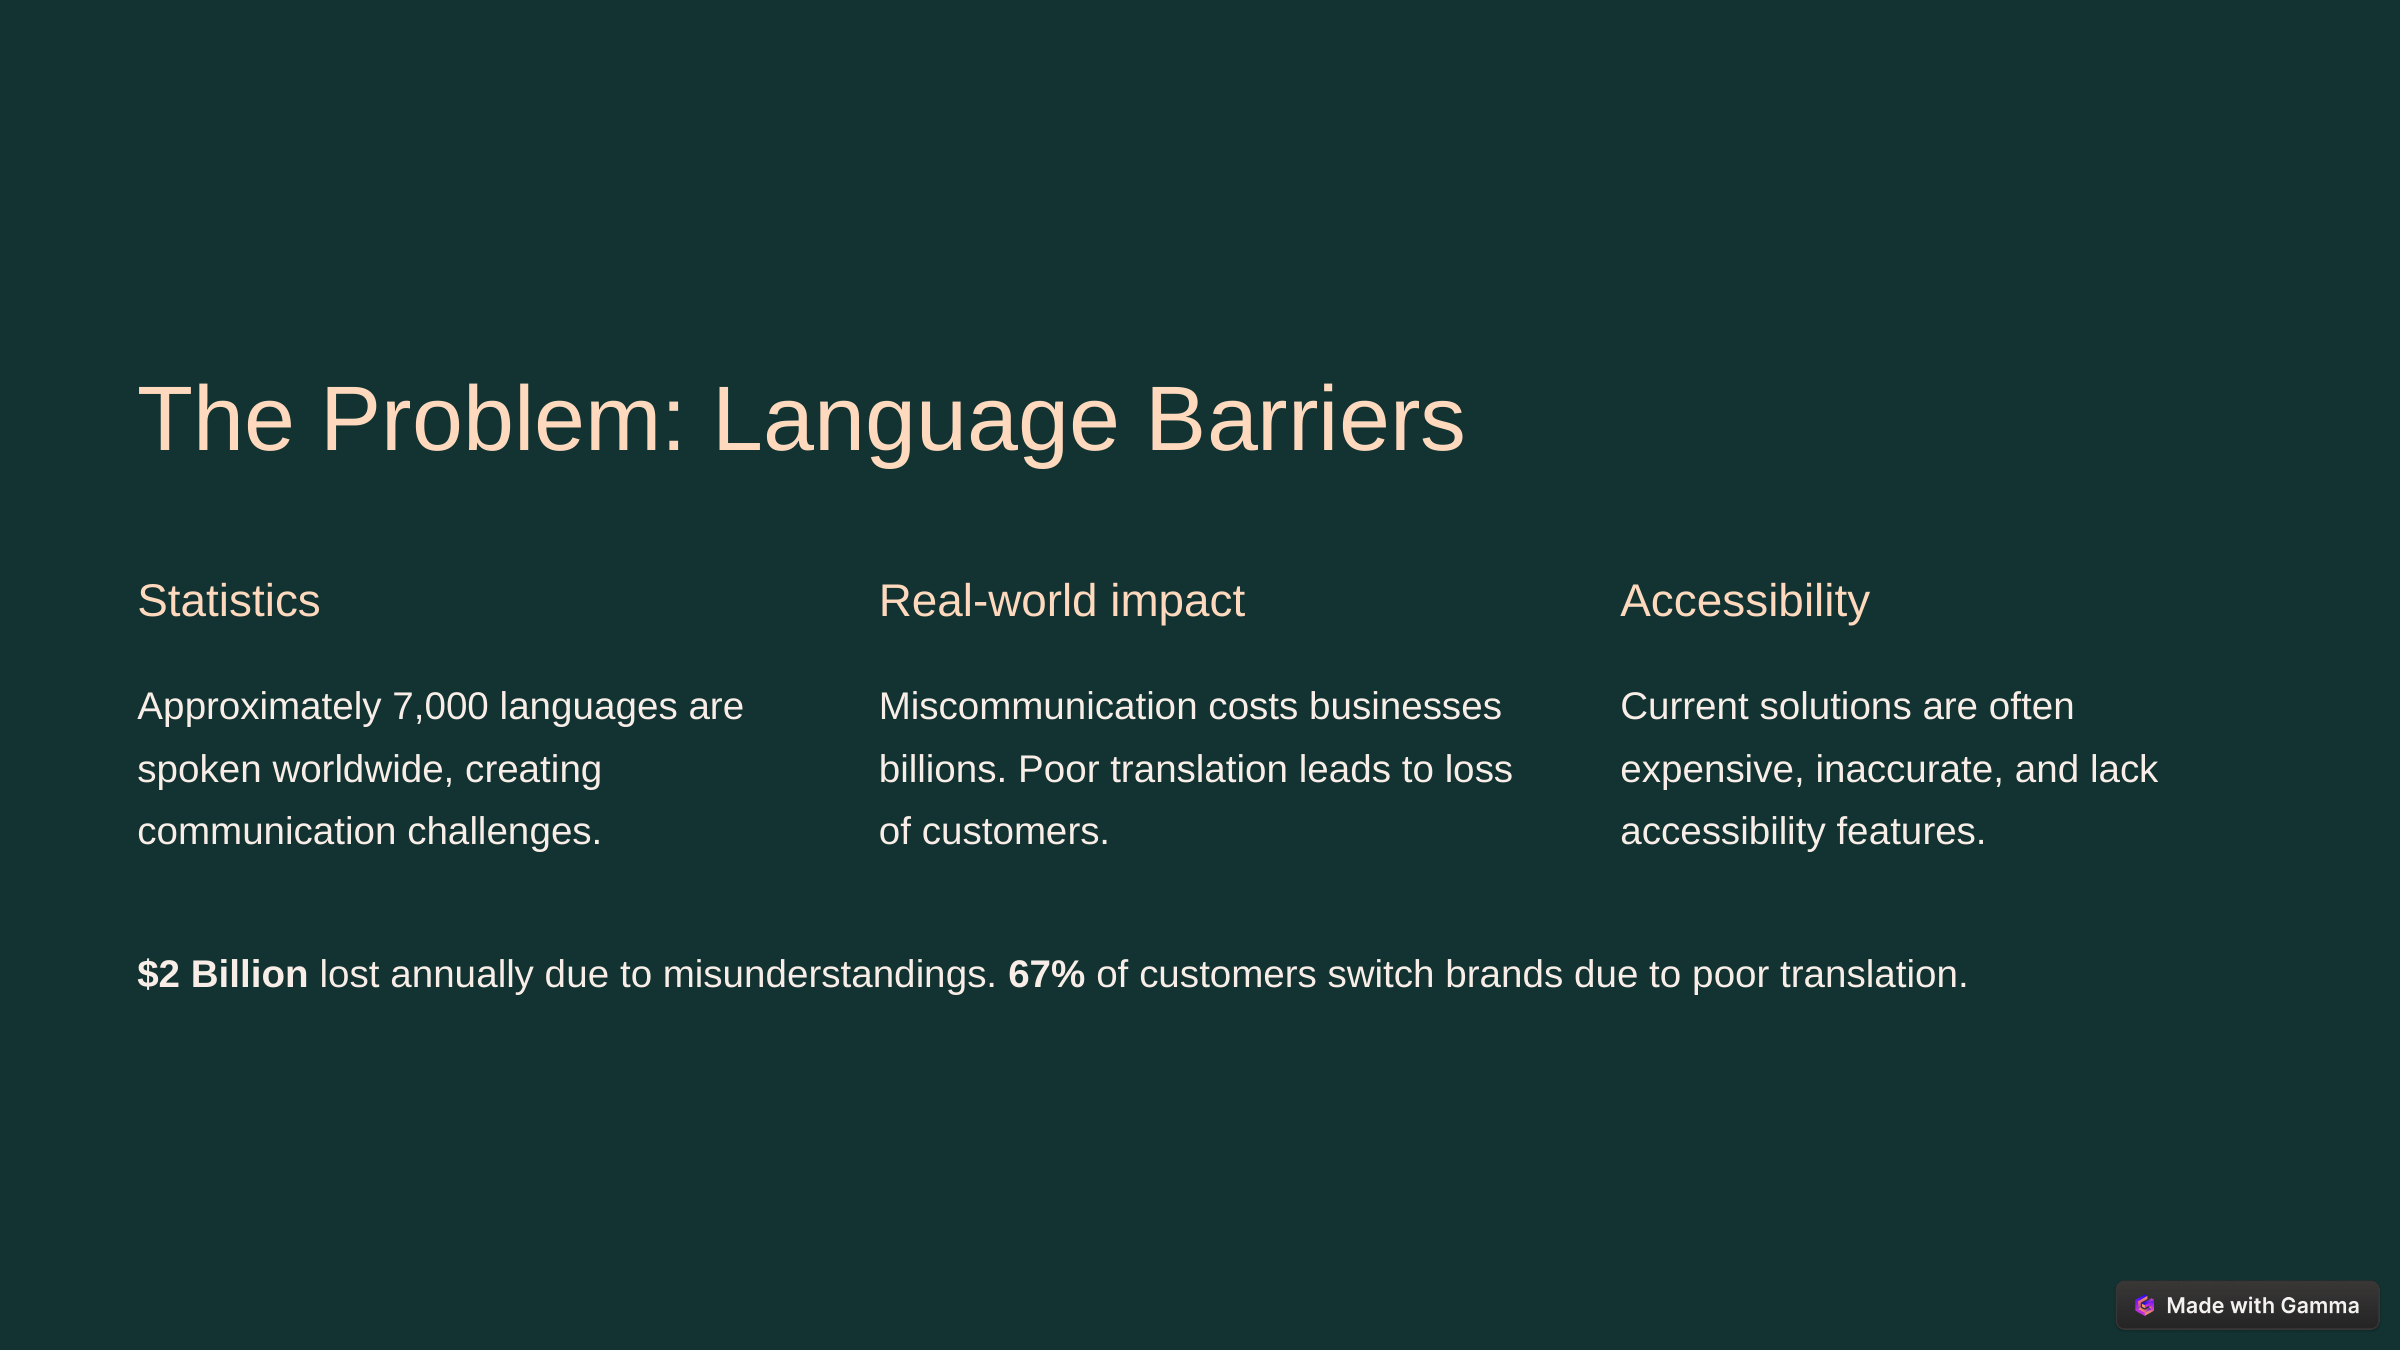

The Problem: Language Barriers
Statistics
Real-world impact
Accessibility
Approximately 7,000 languages are spoken worldwide, creating communication challenges.
Miscommunication costs businesses billions. Poor translation leads to loss of customers.
Current solutions are often expensive, inaccurate, and lack accessibility features.
$2 Billion lost annually due to misunderstandings. 67% of customers switch brands due to poor translation.